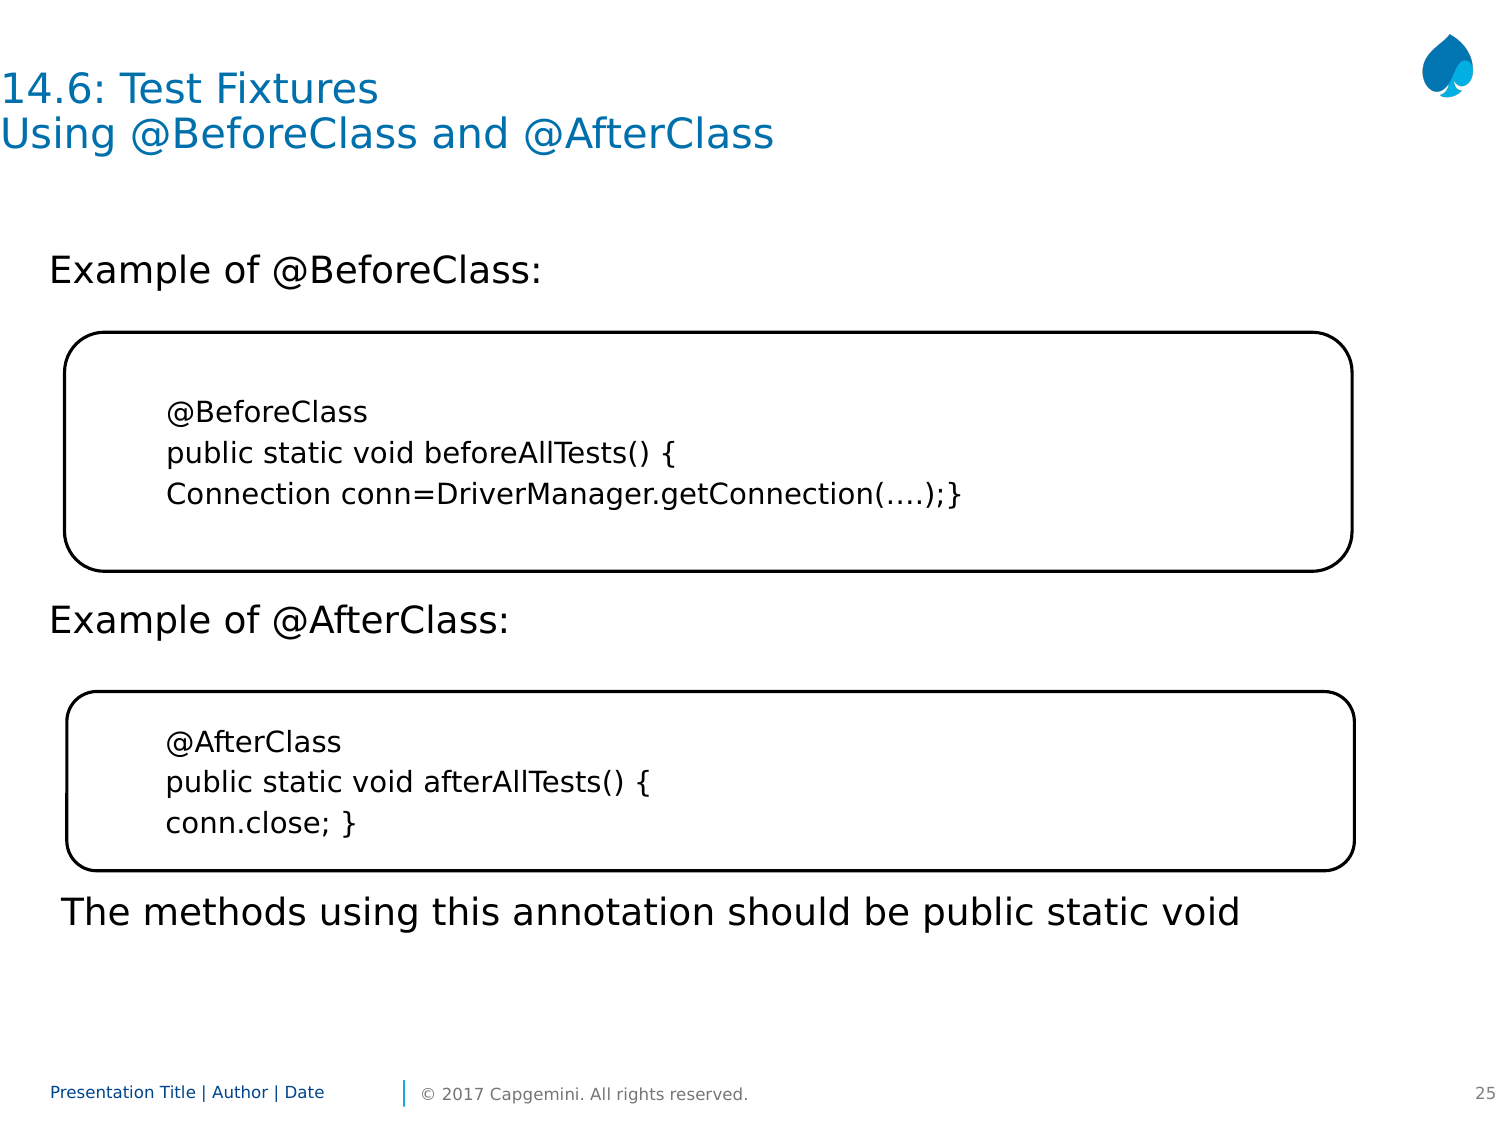

14.6: Test Fixtures
Using @BeforeClass and @AfterClass
Example of @BeforeClass:

Example of @AfterClass:

 The methods using this annotation should be public static void

@BeforeClass
public static void beforeAllTests() {
Connection conn=DriverManager.getConnection(….);}
@AfterClass
public static void afterAllTests() {
conn.close; }